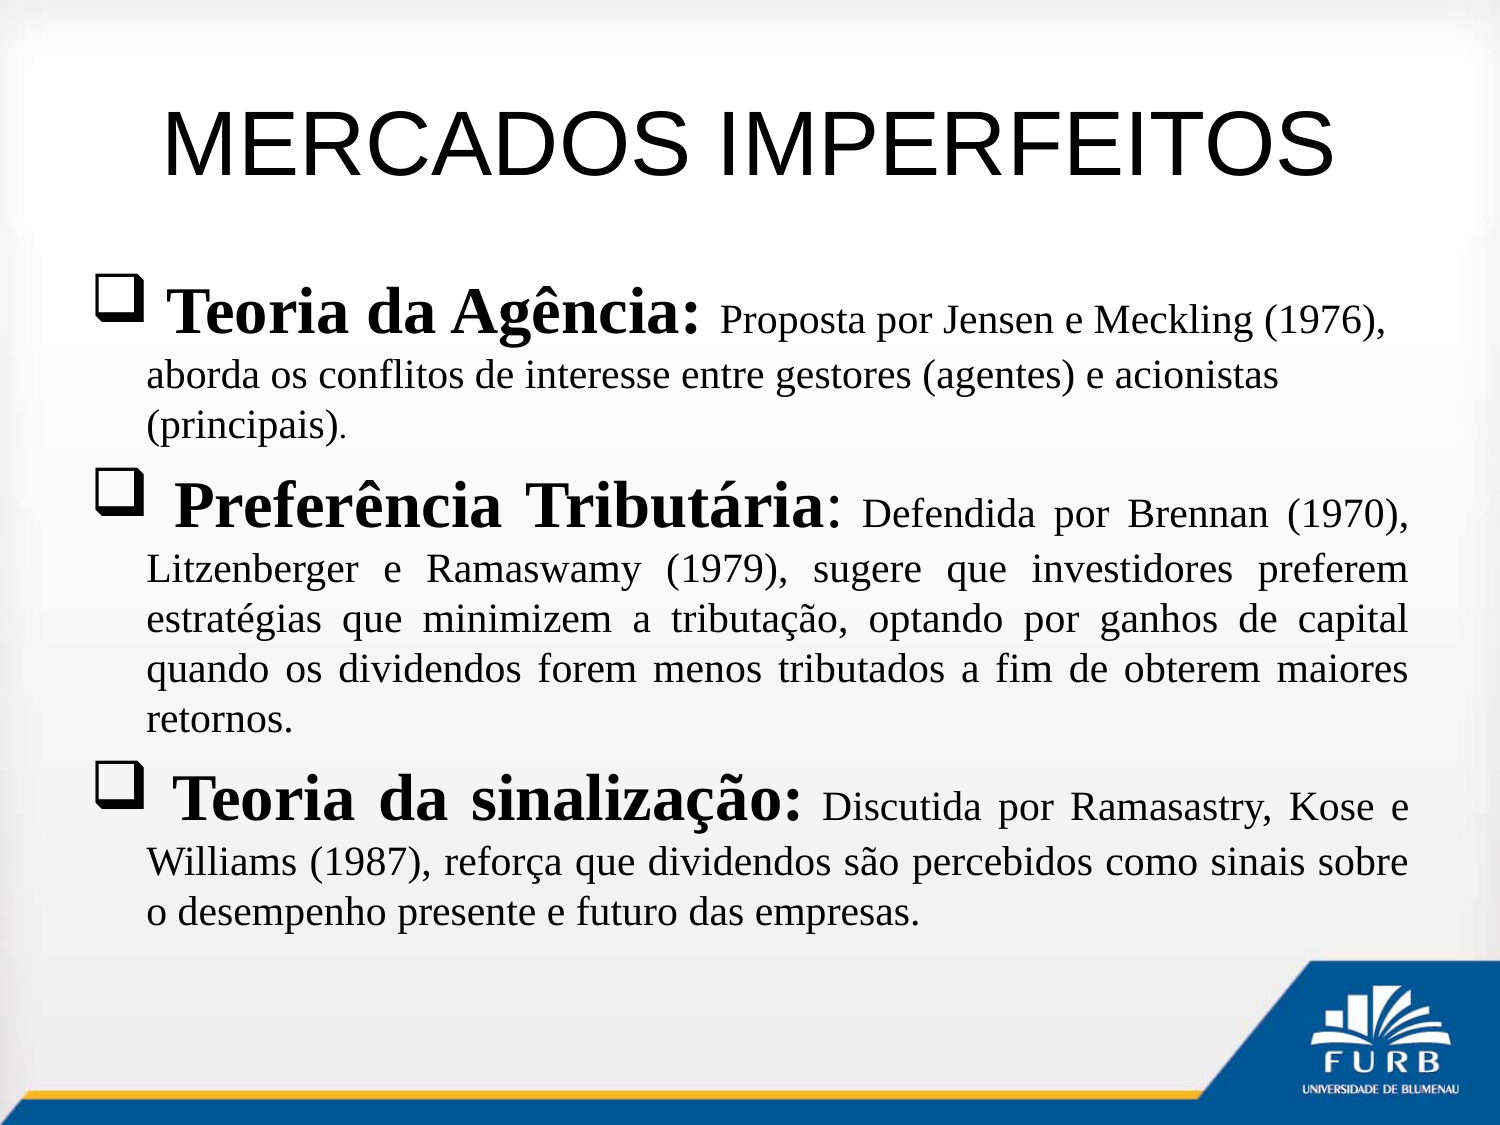

# MERCADOS IMPERFEITOS
 Teoria da Agência: Proposta por Jensen e Meckling (1976), aborda os conflitos de interesse entre gestores (agentes) e acionistas (principais).
 Preferência Tributária: Defendida por Brennan (1970), Litzenberger e Ramaswamy (1979), sugere que investidores preferem estratégias que minimizem a tributação, optando por ganhos de capital quando os dividendos forem menos tributados a fim de obterem maiores retornos.
 Teoria da sinalização: Discutida por Ramasastry, Kose e Williams (1987), reforça que dividendos são percebidos como sinais sobre o desempenho presente e futuro das empresas.